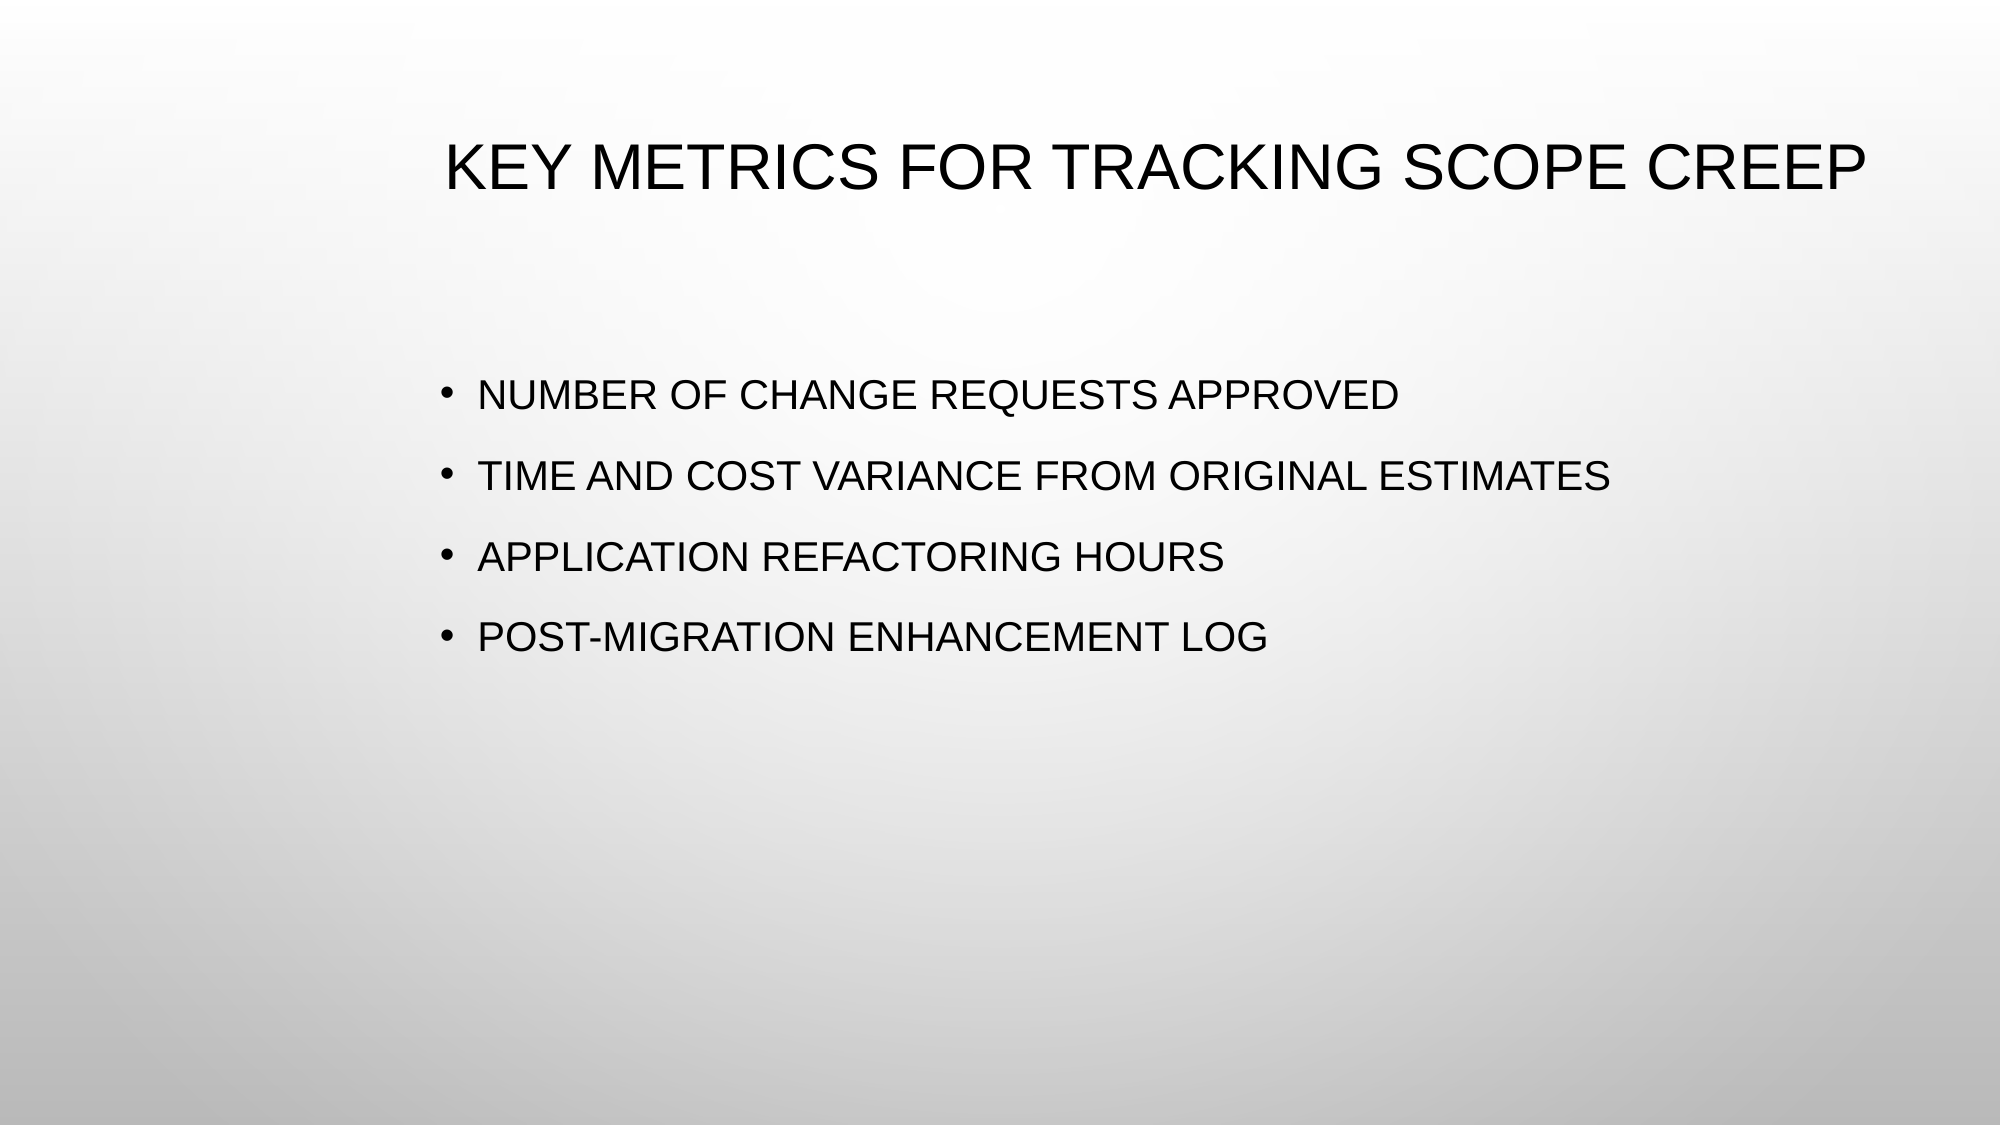

# Key Metrics for Tracking Scope Creep
Number of Change Requests Approved
Time and Cost Variance from Original Estimates
Application Refactoring Hours
Post-Migration Enhancement Log